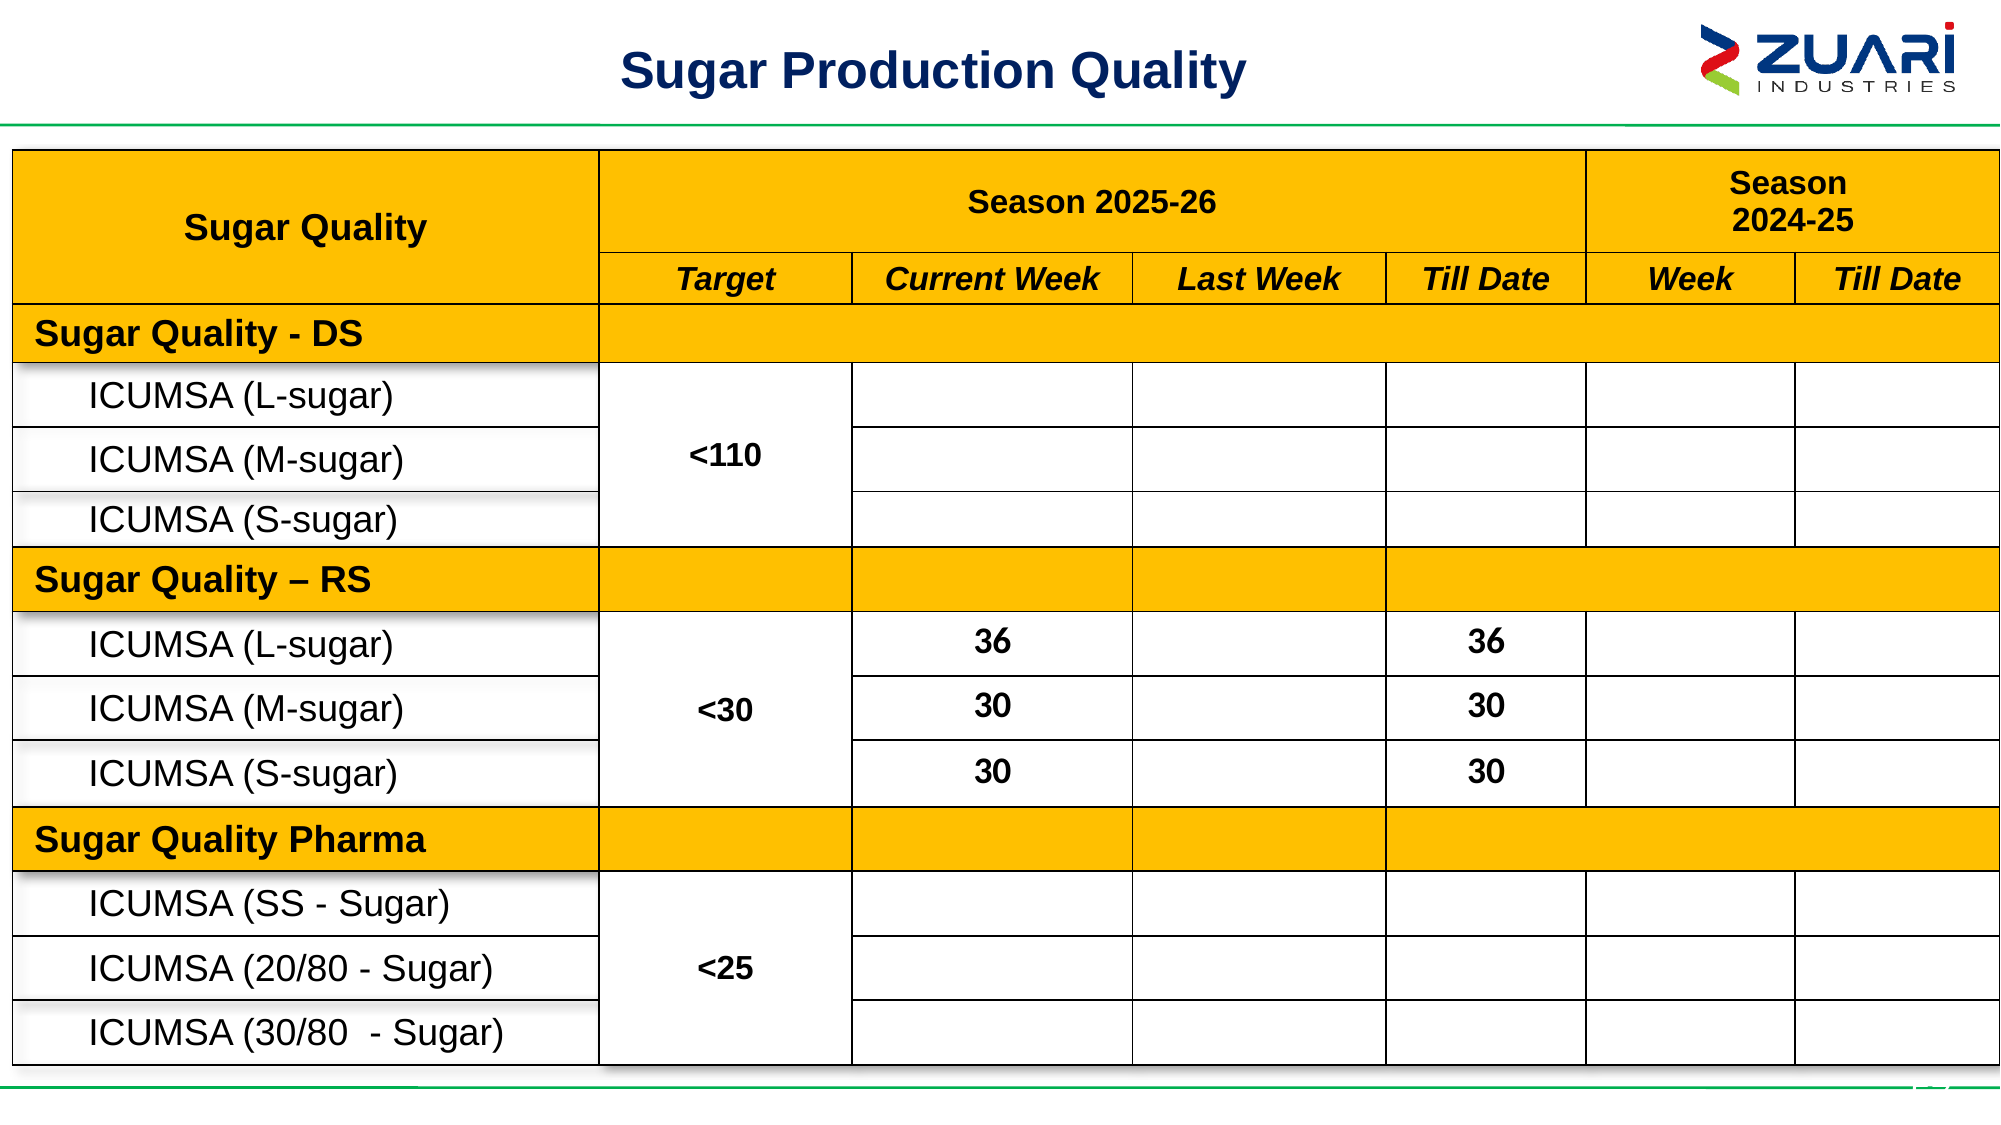

Sugar Production Quality
| Sugar Quality | Season 2025-26 |  |  |  | Season 2024-25 |  |
| --- | --- | --- | --- | --- | --- | --- |
|  | Target | Current Week | Last Week | Till Date | Week | Till Date |
| Sugar Quality - DS |  |  |  |  |  |  |
| ICUMSA (L-sugar) | <110 |  |  |  |  |  |
| ICUMSA (M-sugar) |  |  |  |  |  |  |
| ICUMSA (S-sugar) |  |  |  |  |  |  |
| Sugar Quality – RS |  |  |  |  |  |  |
| ICUMSA (L-sugar) | <30 | 36 |  | 36 |  |  |
| ICUMSA (M-sugar) |  | 30 |  | 30 |  |  |
| ICUMSA (S-sugar) |  | 30 |  | 30 |  |  |
| Sugar Quality Pharma |  |  |  |  |  |  |
| ICUMSA (SS - Sugar) | <25 |  |  |  |  |  |
| ICUMSA (20/80 - Sugar) |  |  |  |  |  |  |
| ICUMSA (30/80 - Sugar) |  |  |  |  |  |  |

57